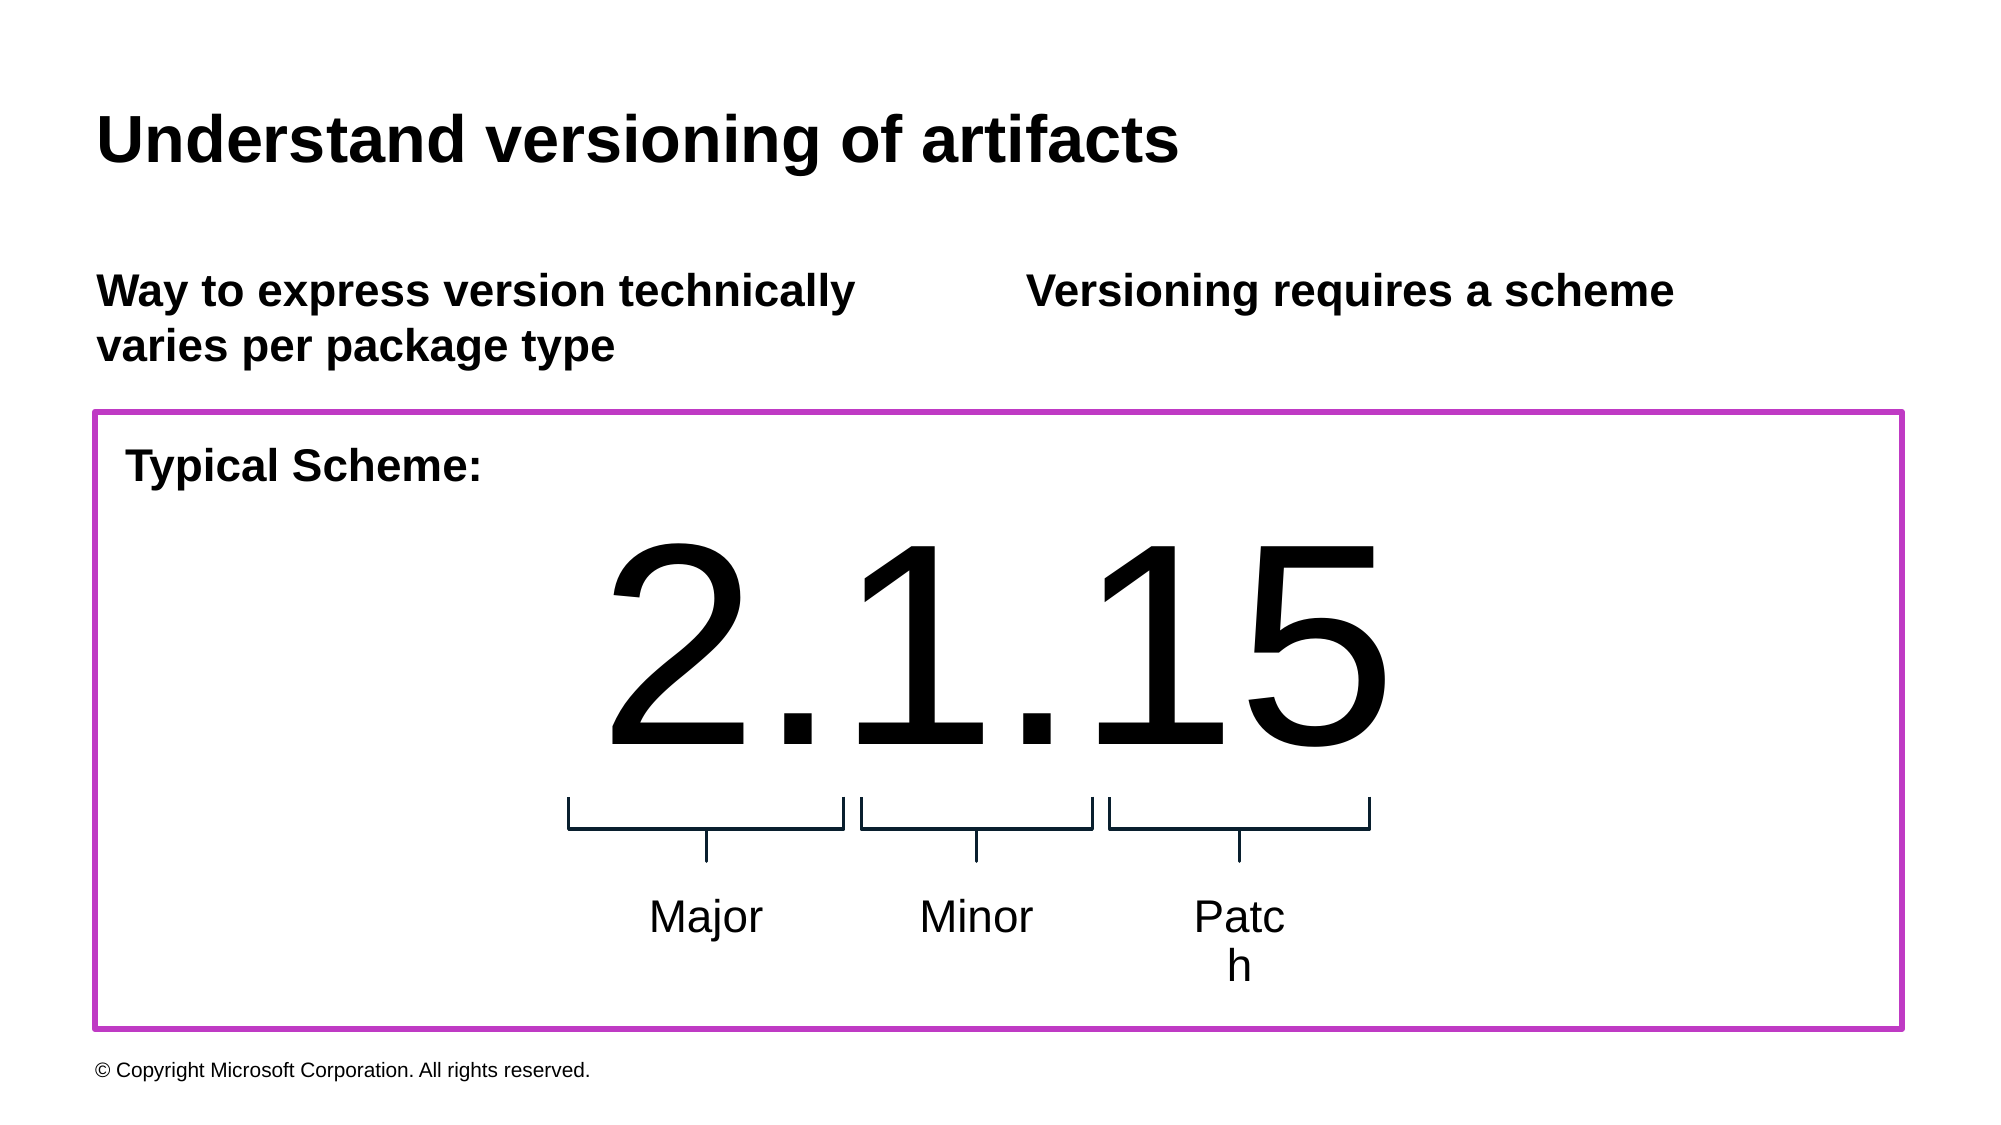

# Understand versioning of artifacts
Way to express version technically varies per package type
Versioning requires a scheme
Typical Scheme:
2.1.15

Major
Minor
Patch